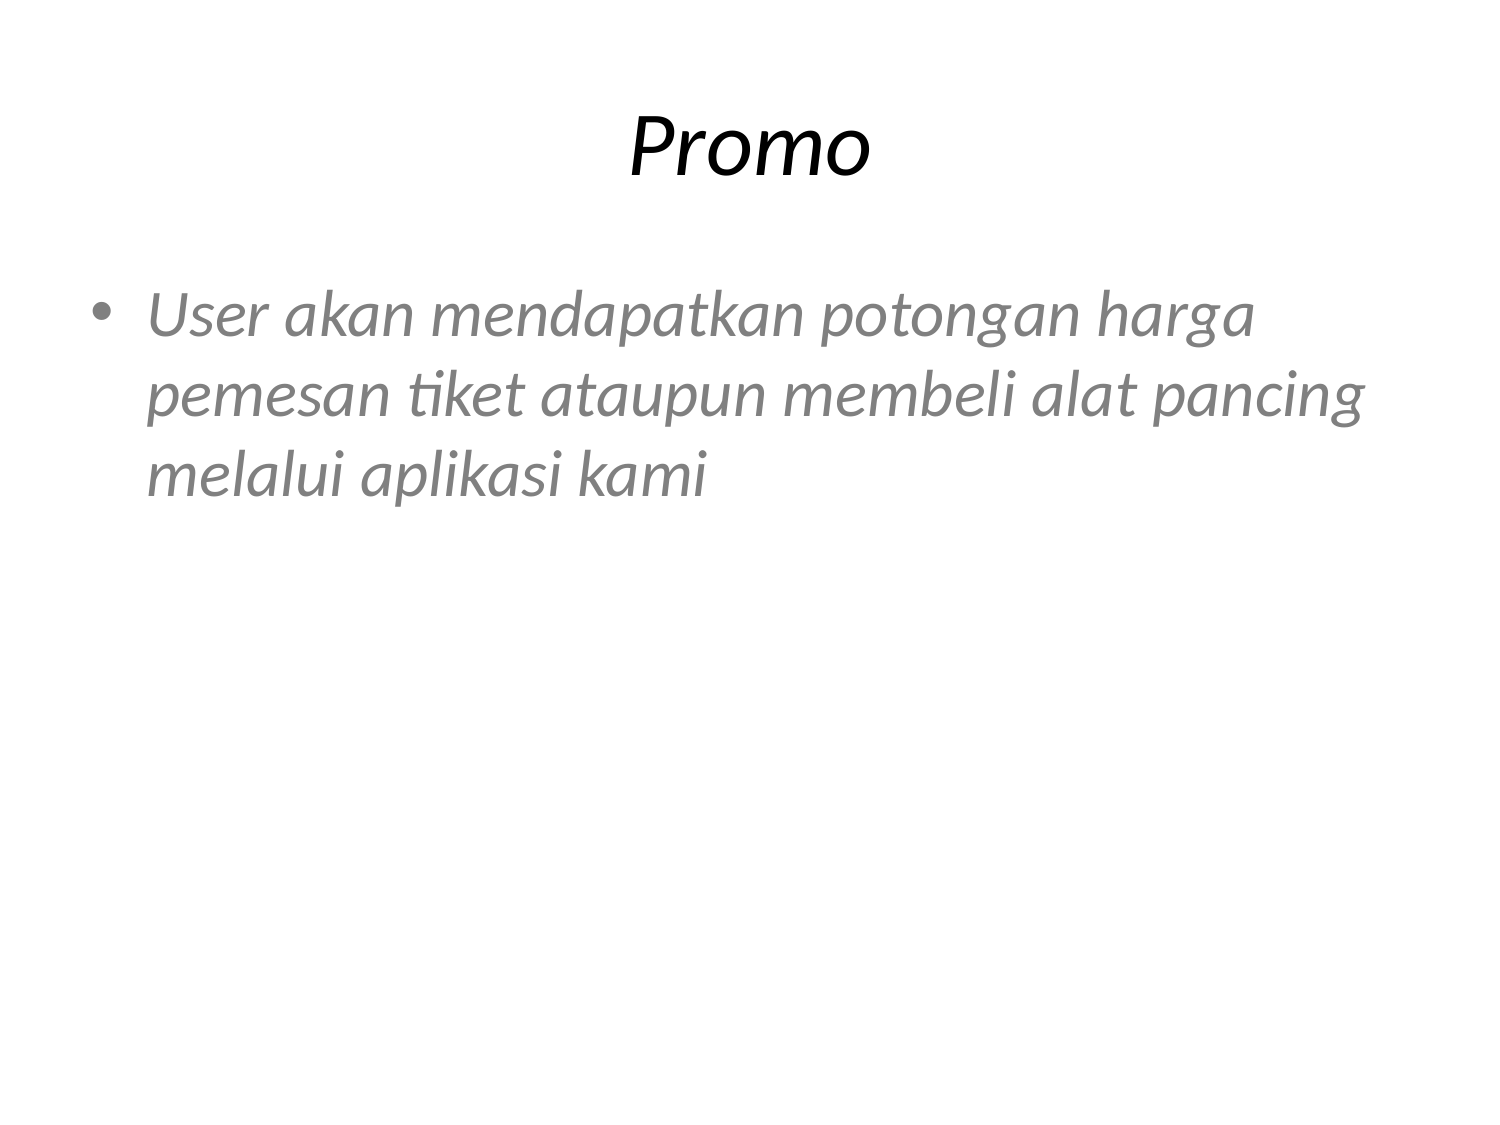

# Promo
User akan mendapatkan potongan harga pemesan tiket ataupun membeli alat pancing melalui aplikasi kami